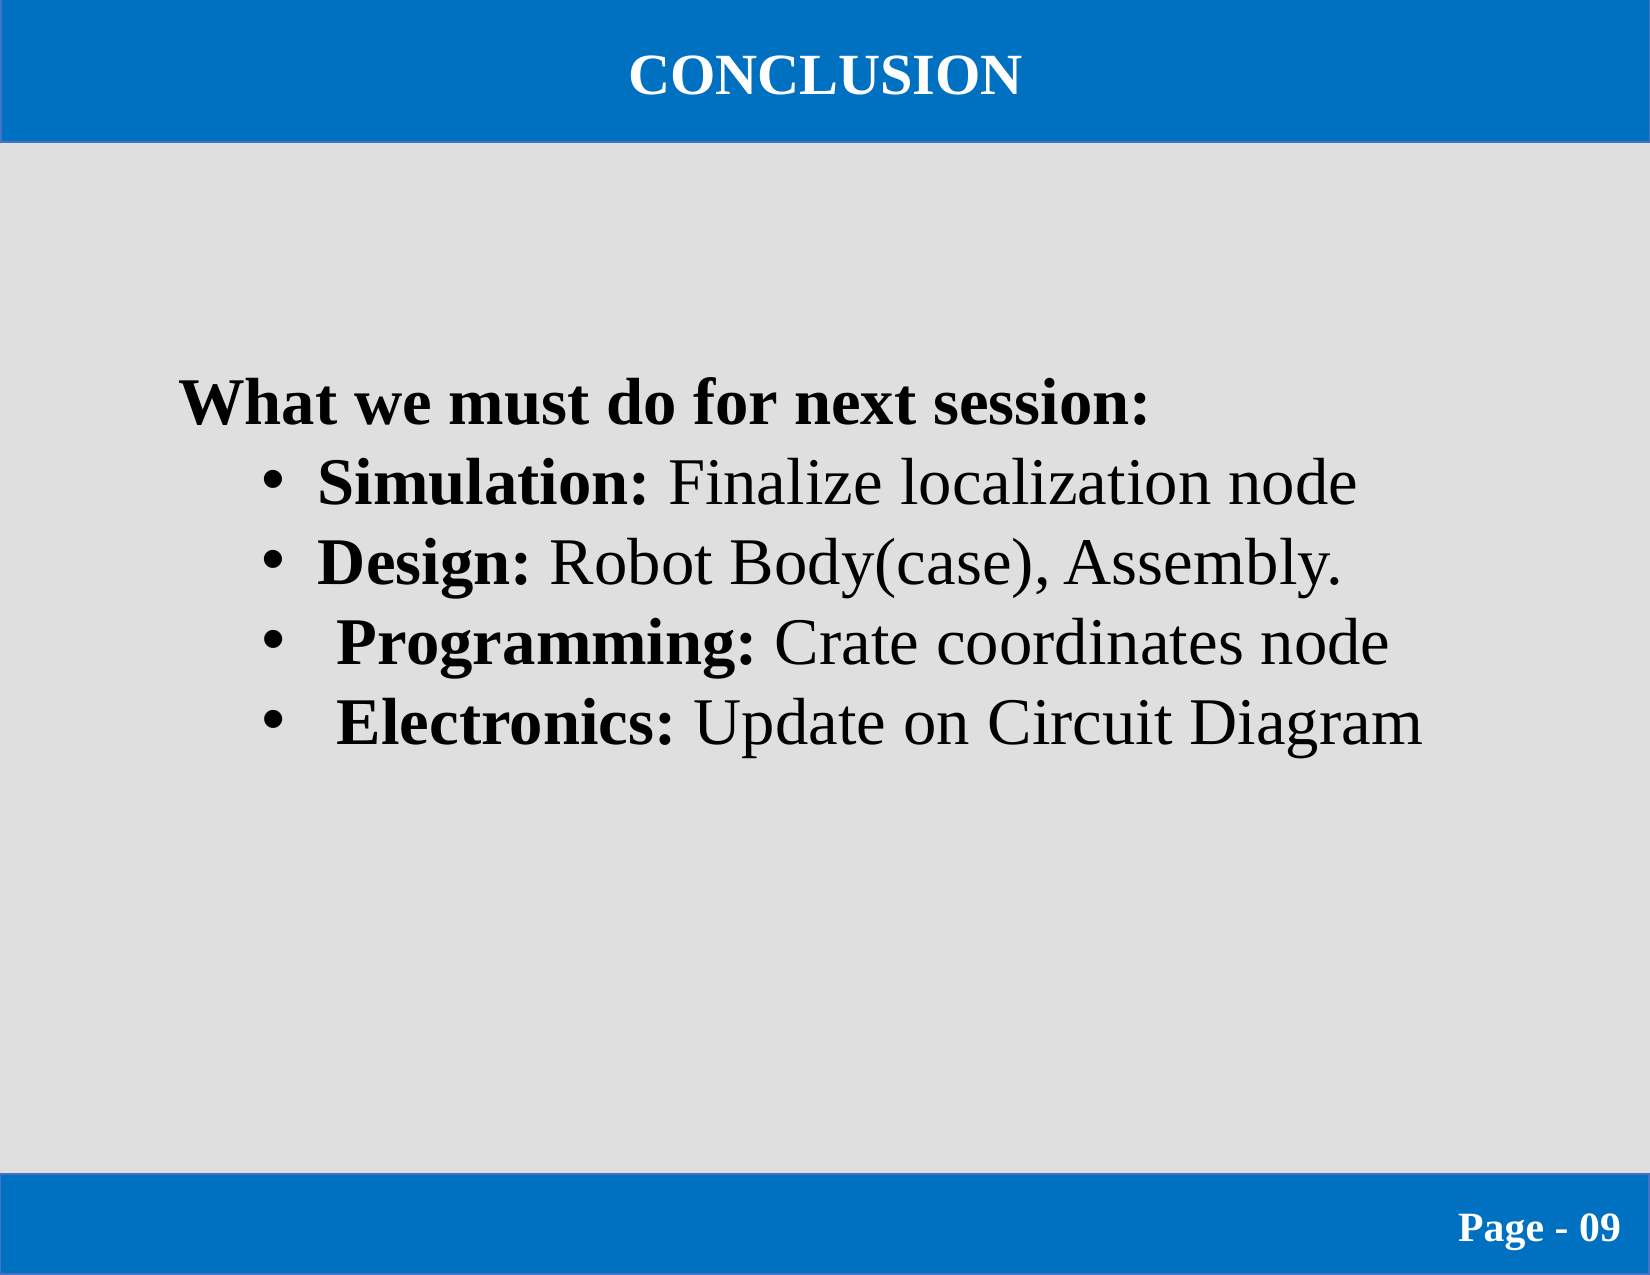

CONCLUSION
What we must do for next session:
Simulation: Finalize localization node
Design: Robot Body(case), Assembly.
Programming: Crate coordinates node
Electronics: Update on Circuit Diagram
                                      Page - 09